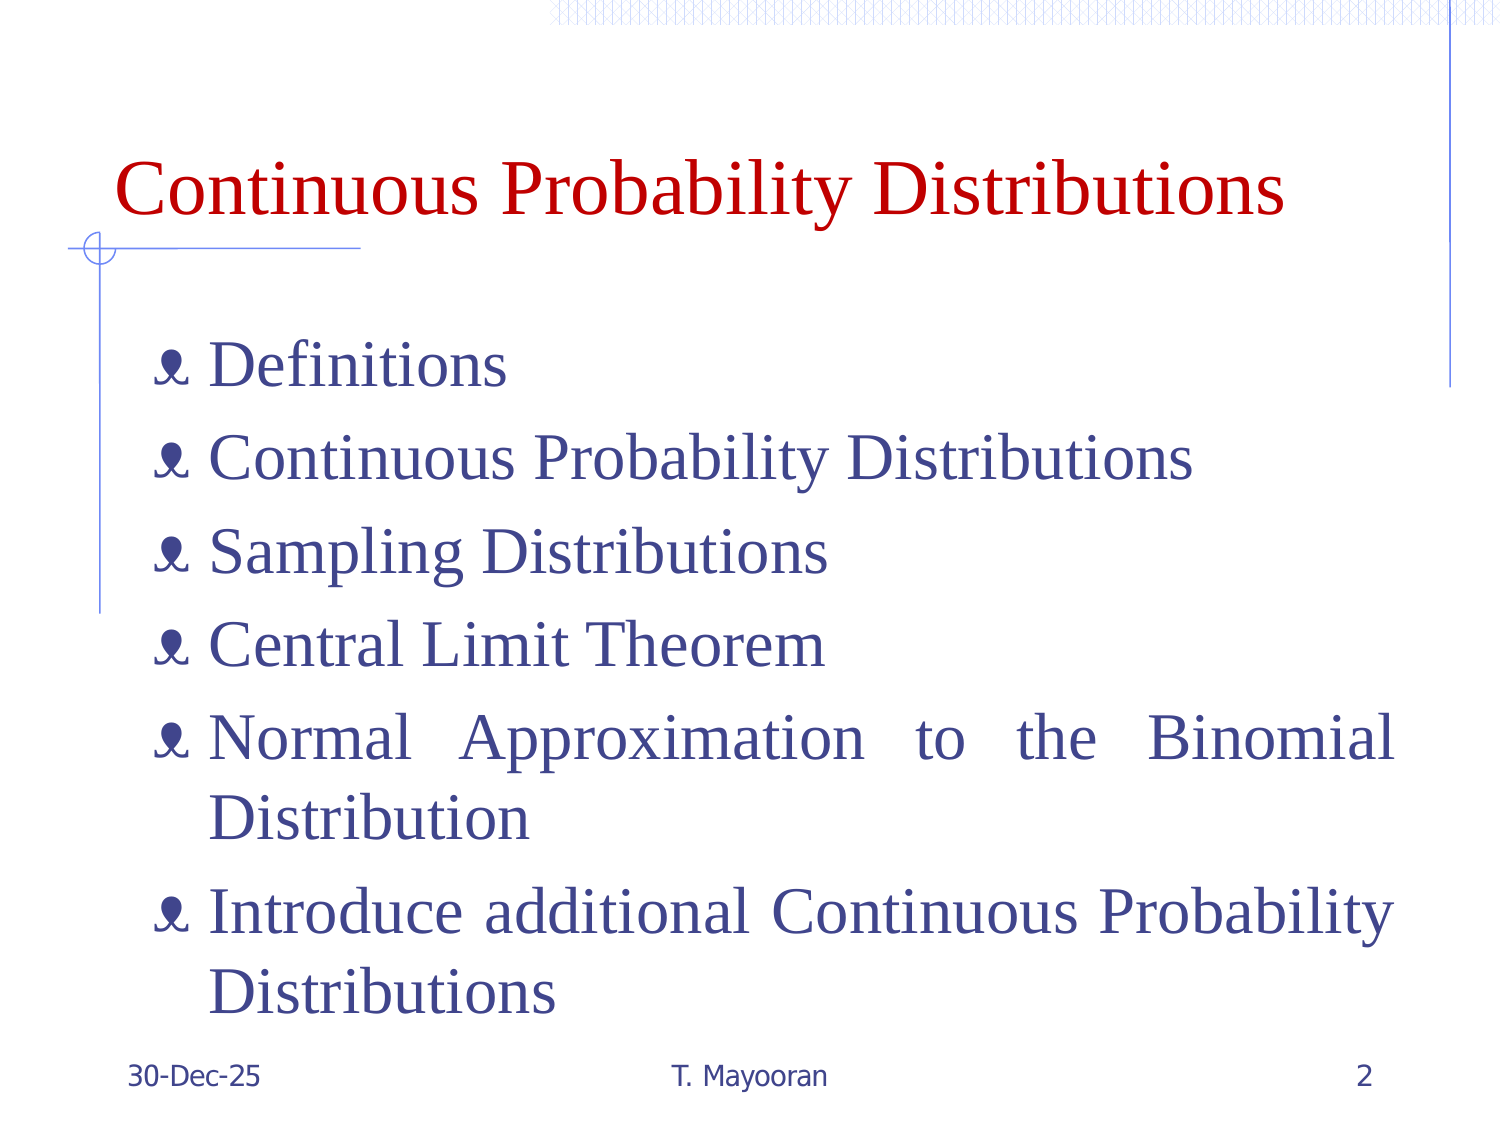

# Continuous Probability Distributions
Definitions
Continuous Probability Distributions
Sampling Distributions
Central Limit Theorem
Normal Approximation to the Binomial Distribution
Introduce additional Continuous Probability Distributions

30-Dec-25
T. Mayooran
2